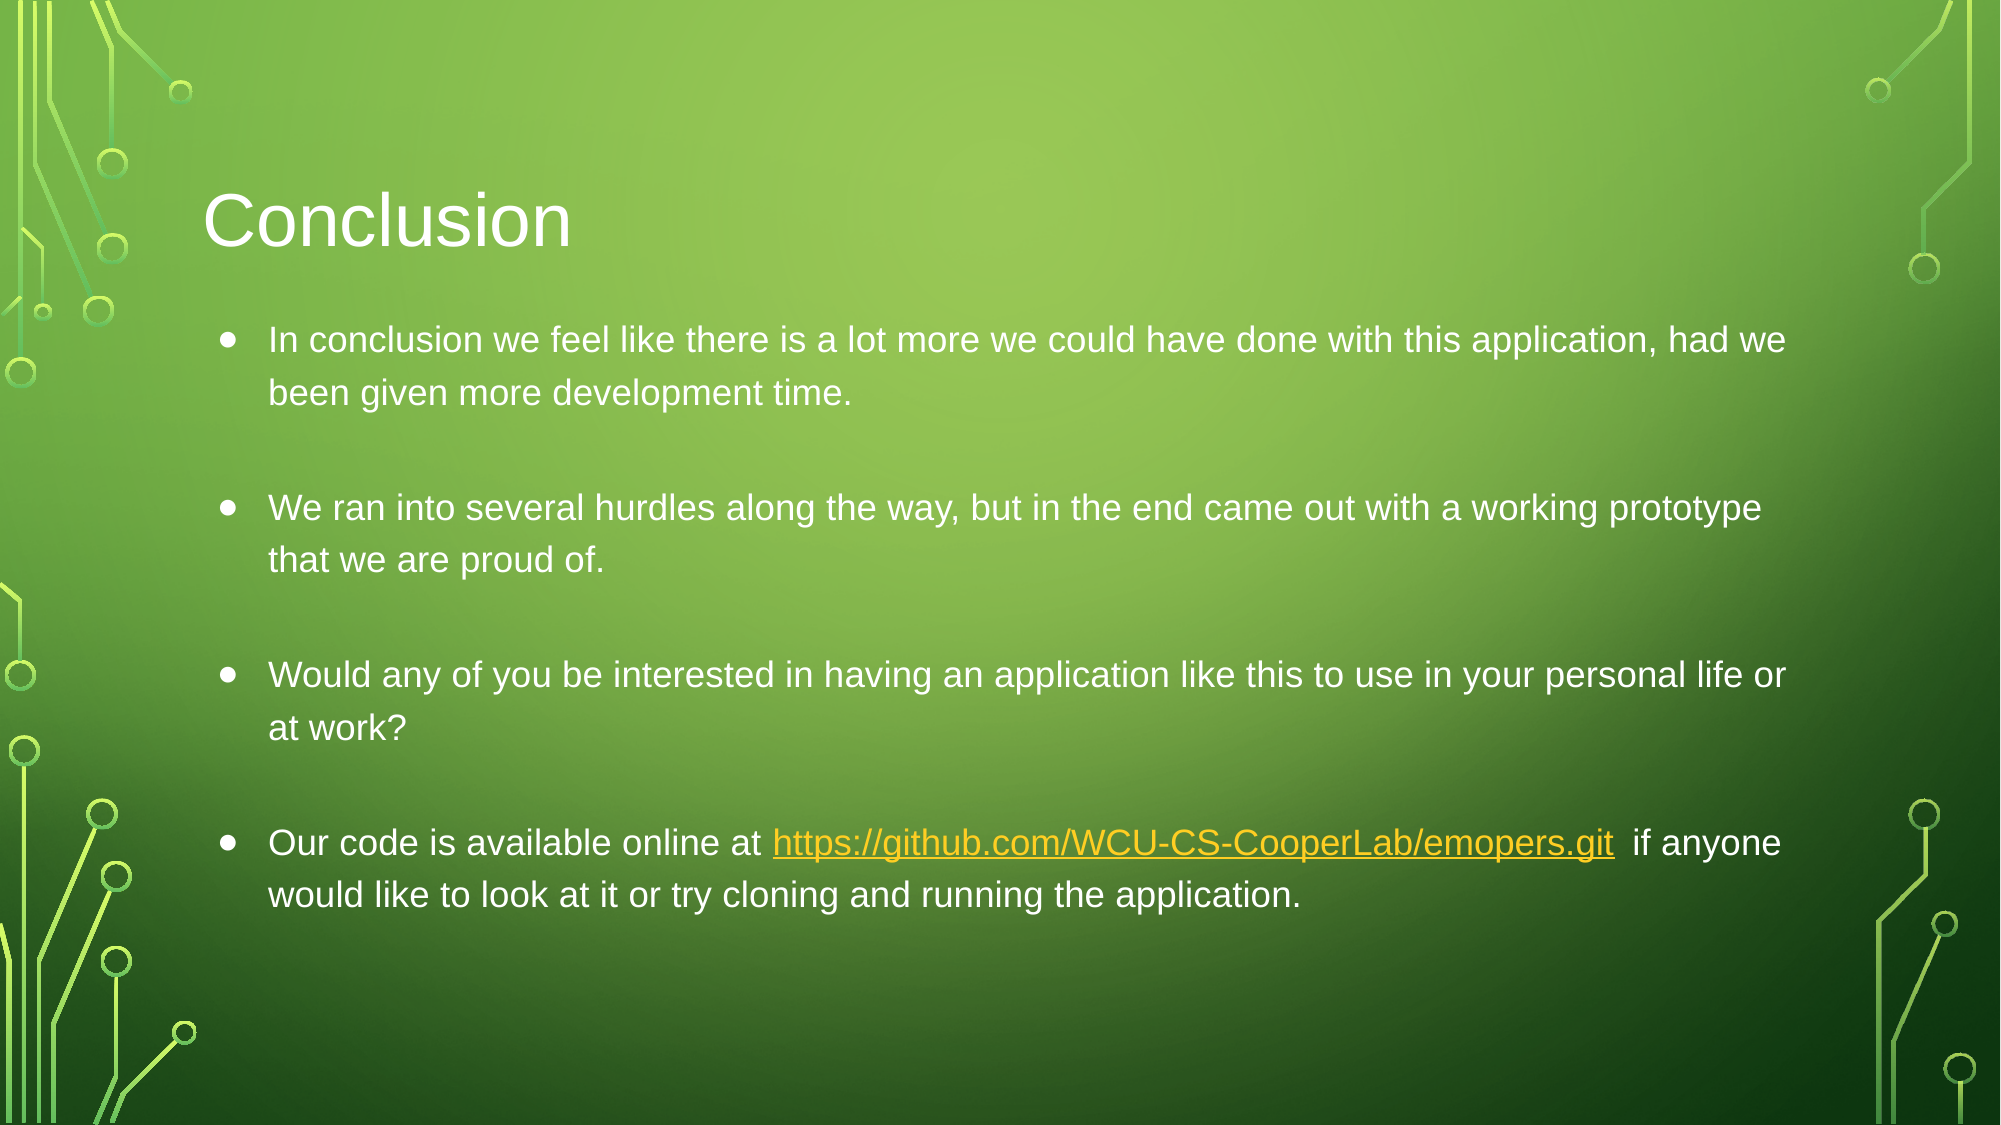

# Conclusion
In conclusion we feel like there is a lot more we could have done with this application, had we been given more development time.

We ran into several hurdles along the way, but in the end came out with a working prototype that we are proud of.

Would any of you be interested in having an application like this to use in your personal life or at work?

Our code is available online at https://github.com/WCU-CS-CooperLab/emopers.git if anyone would like to look at it or try cloning and running the application.